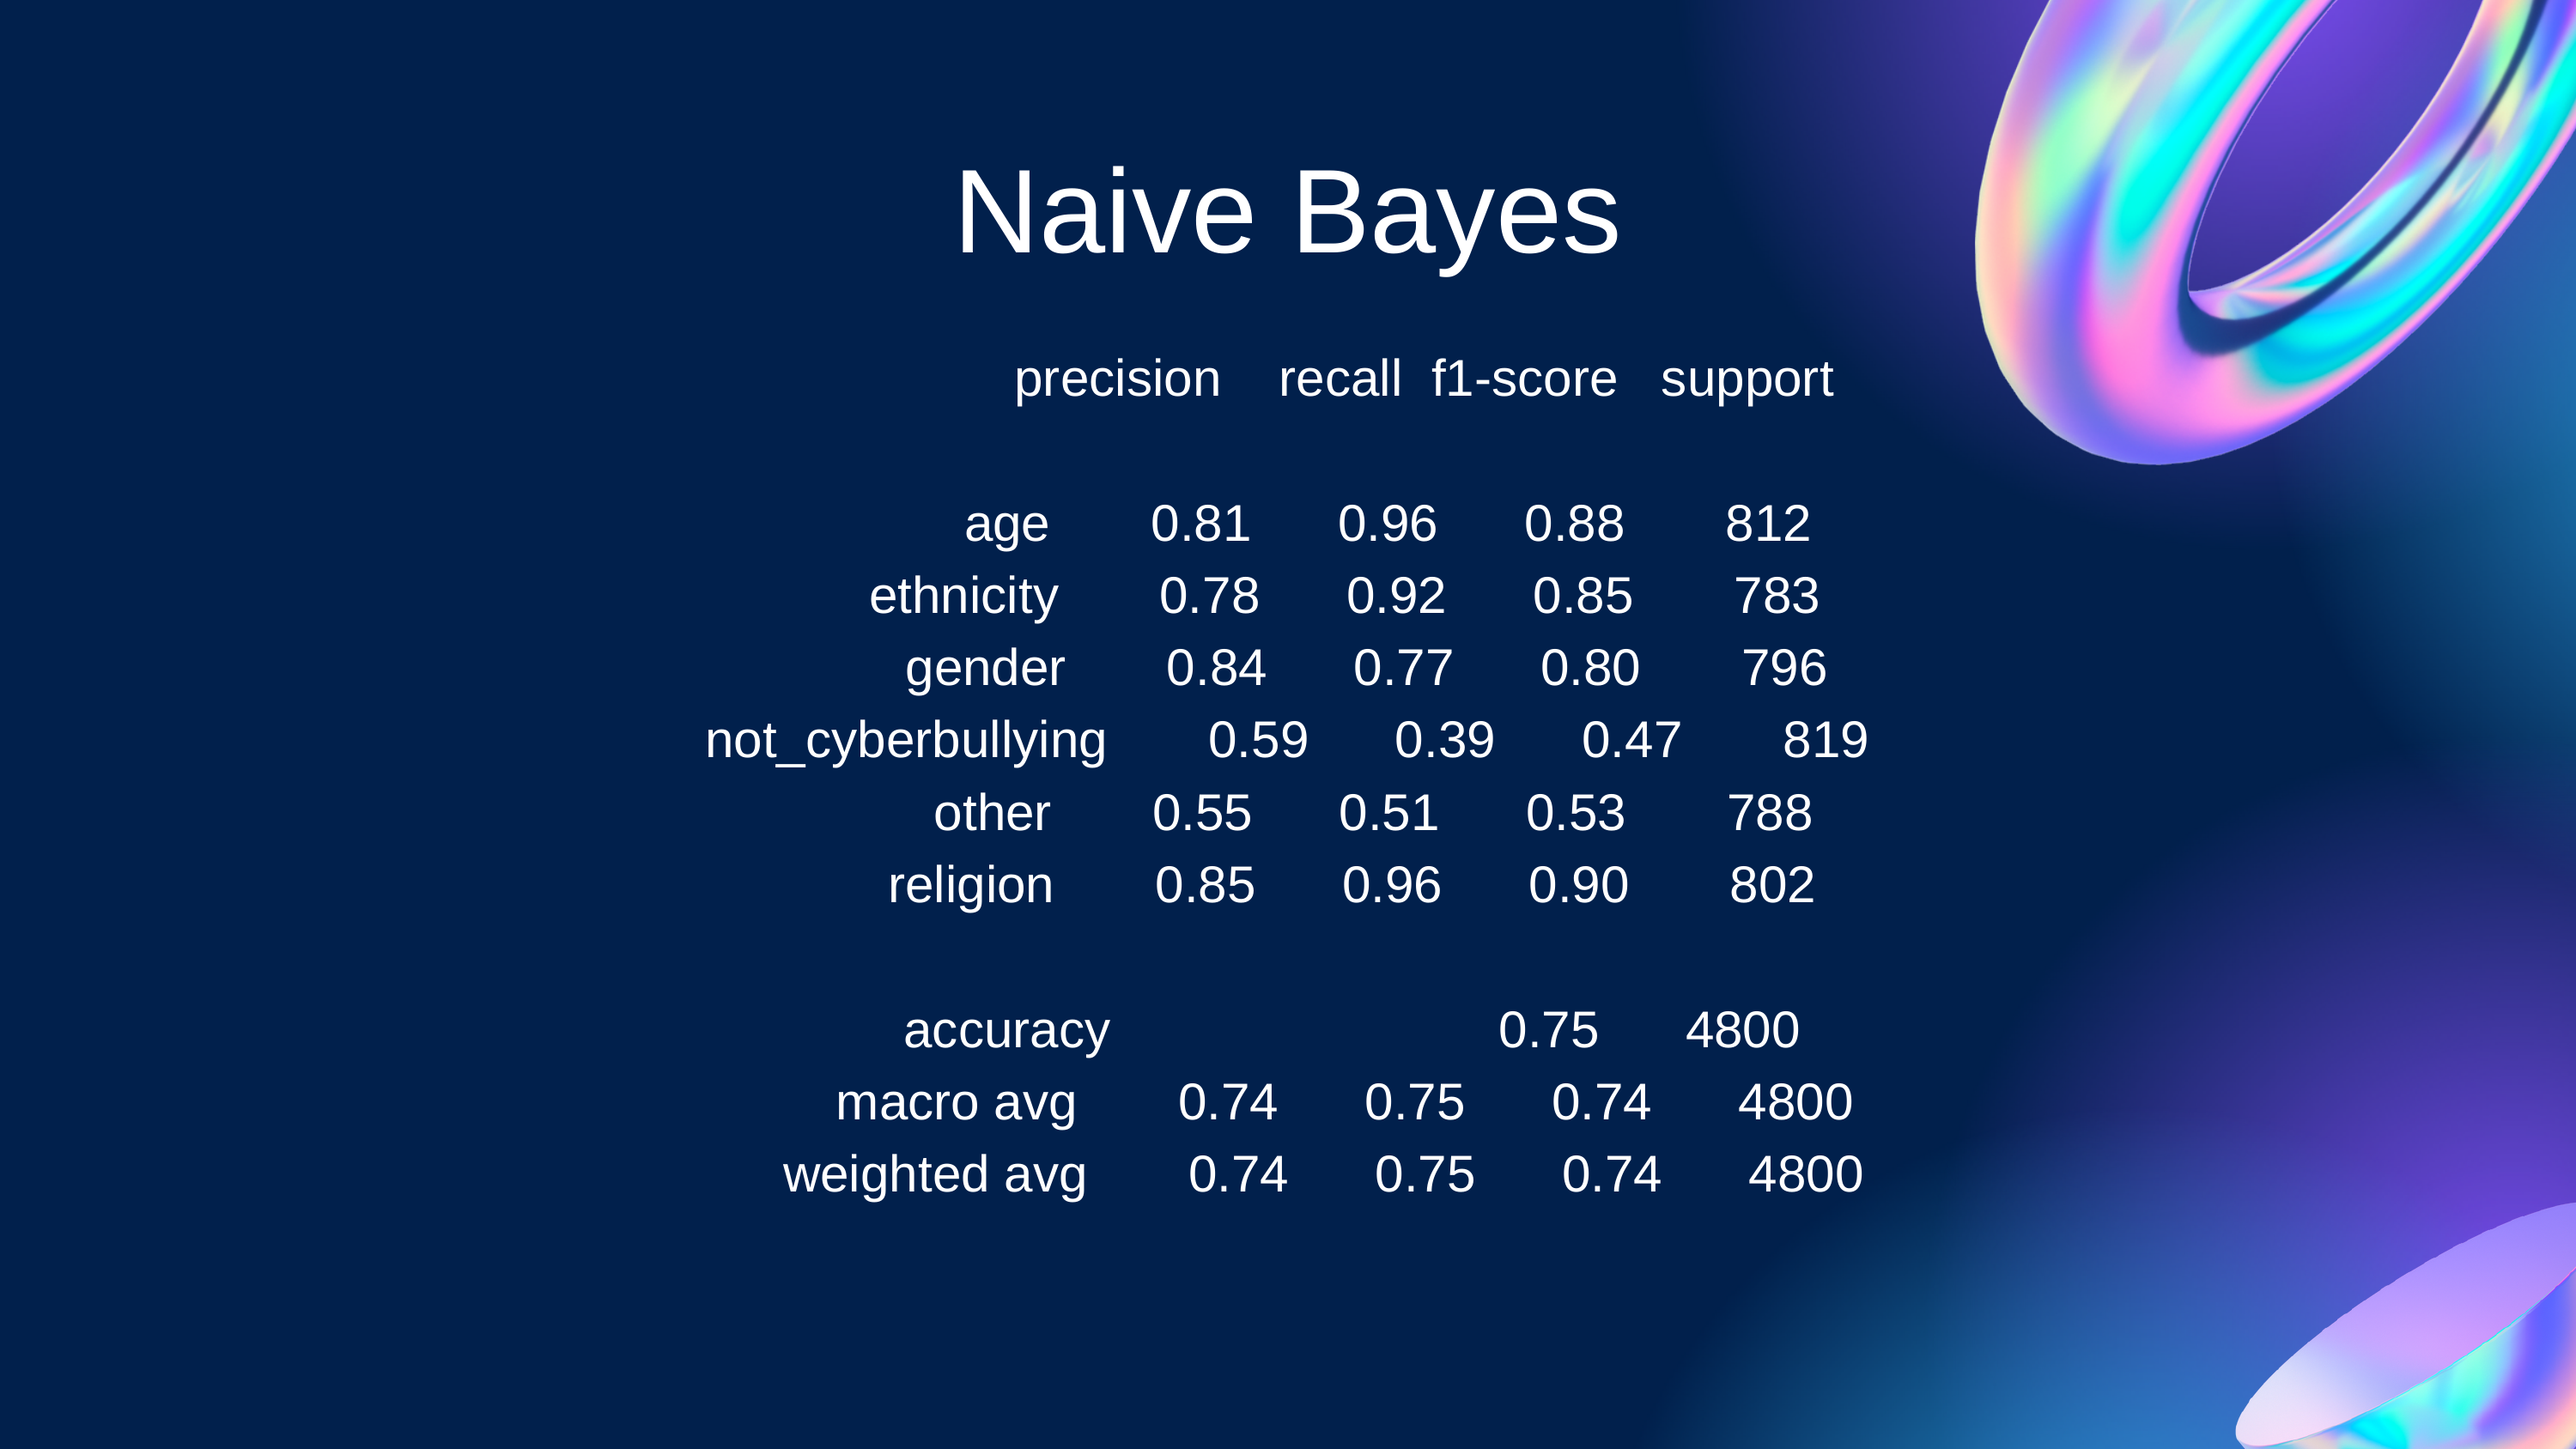

Naive Bayes

                   precision    recall  f1-score   support

              age       0.81      0.96      0.88       812
        ethnicity       0.78      0.92      0.85       783
           gender       0.84      0.77      0.80       796
not_cyberbullying       0.59      0.39      0.47       819
            other       0.55      0.51      0.53       788
         religion       0.85      0.96      0.90       802

         accuracy                           0.75      4800
        macro avg       0.74      0.75      0.74      4800
     weighted avg       0.74      0.75      0.74      4800